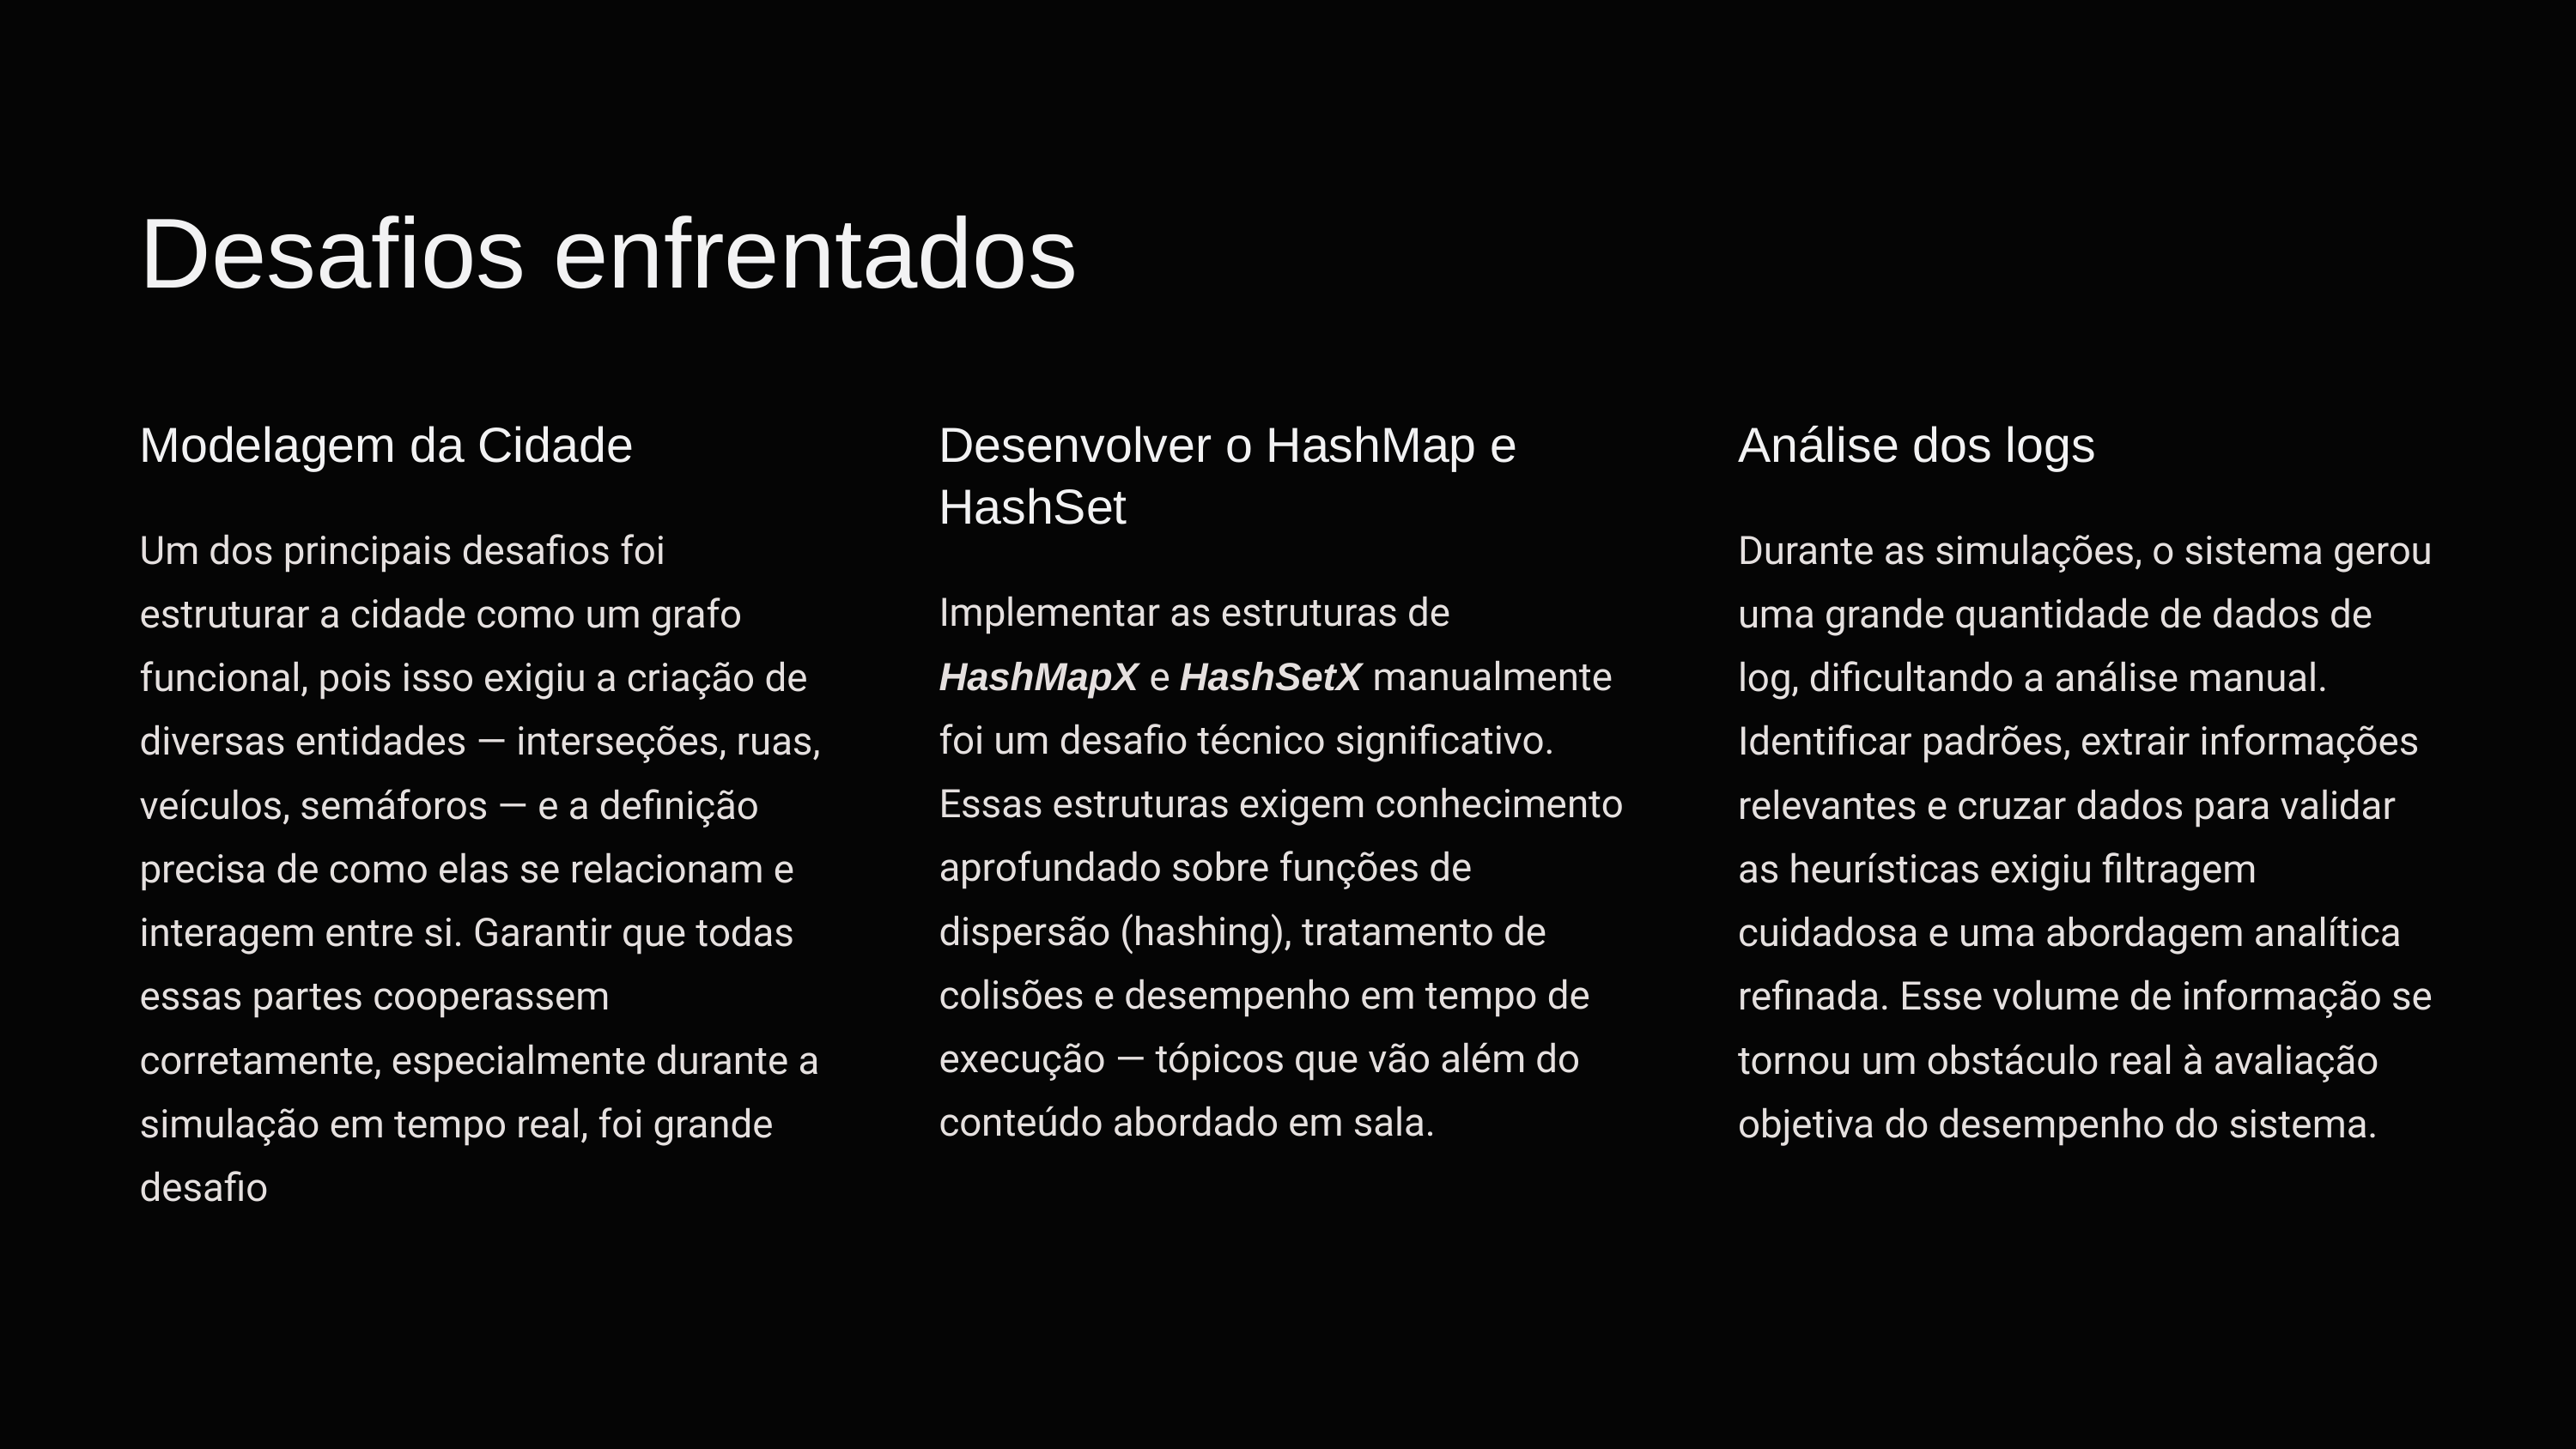

Desafios enfrentados

Modelagem da Cidade

Desenvolver o HashMap e HashSet

Análise dos logs

Um dos principais desafios foi estruturar a cidade como um grafo funcional, pois isso exigiu a criação de diversas entidades — interseções, ruas, veículos, semáforos — e a definição precisa de como elas se relacionam e interagem entre si. Garantir que todas essas partes cooperassem corretamente, especialmente durante a simulação em tempo real, foi grande desafio

Durante as simulações, o sistema gerou uma grande quantidade de dados de log, dificultando a análise manual. Identificar padrões, extrair informações relevantes e cruzar dados para validar as heurísticas exigiu filtragem cuidadosa e uma abordagem analítica refinada. Esse volume de informação se tornou um obstáculo real à avaliação objetiva do desempenho do sistema.

Implementar as estruturas de HashMapX e HashSetX manualmente foi um desafio técnico significativo. Essas estruturas exigem conhecimento aprofundado sobre funções de dispersão (hashing), tratamento de colisões e desempenho em tempo de execução — tópicos que vão além do conteúdo abordado em sala.